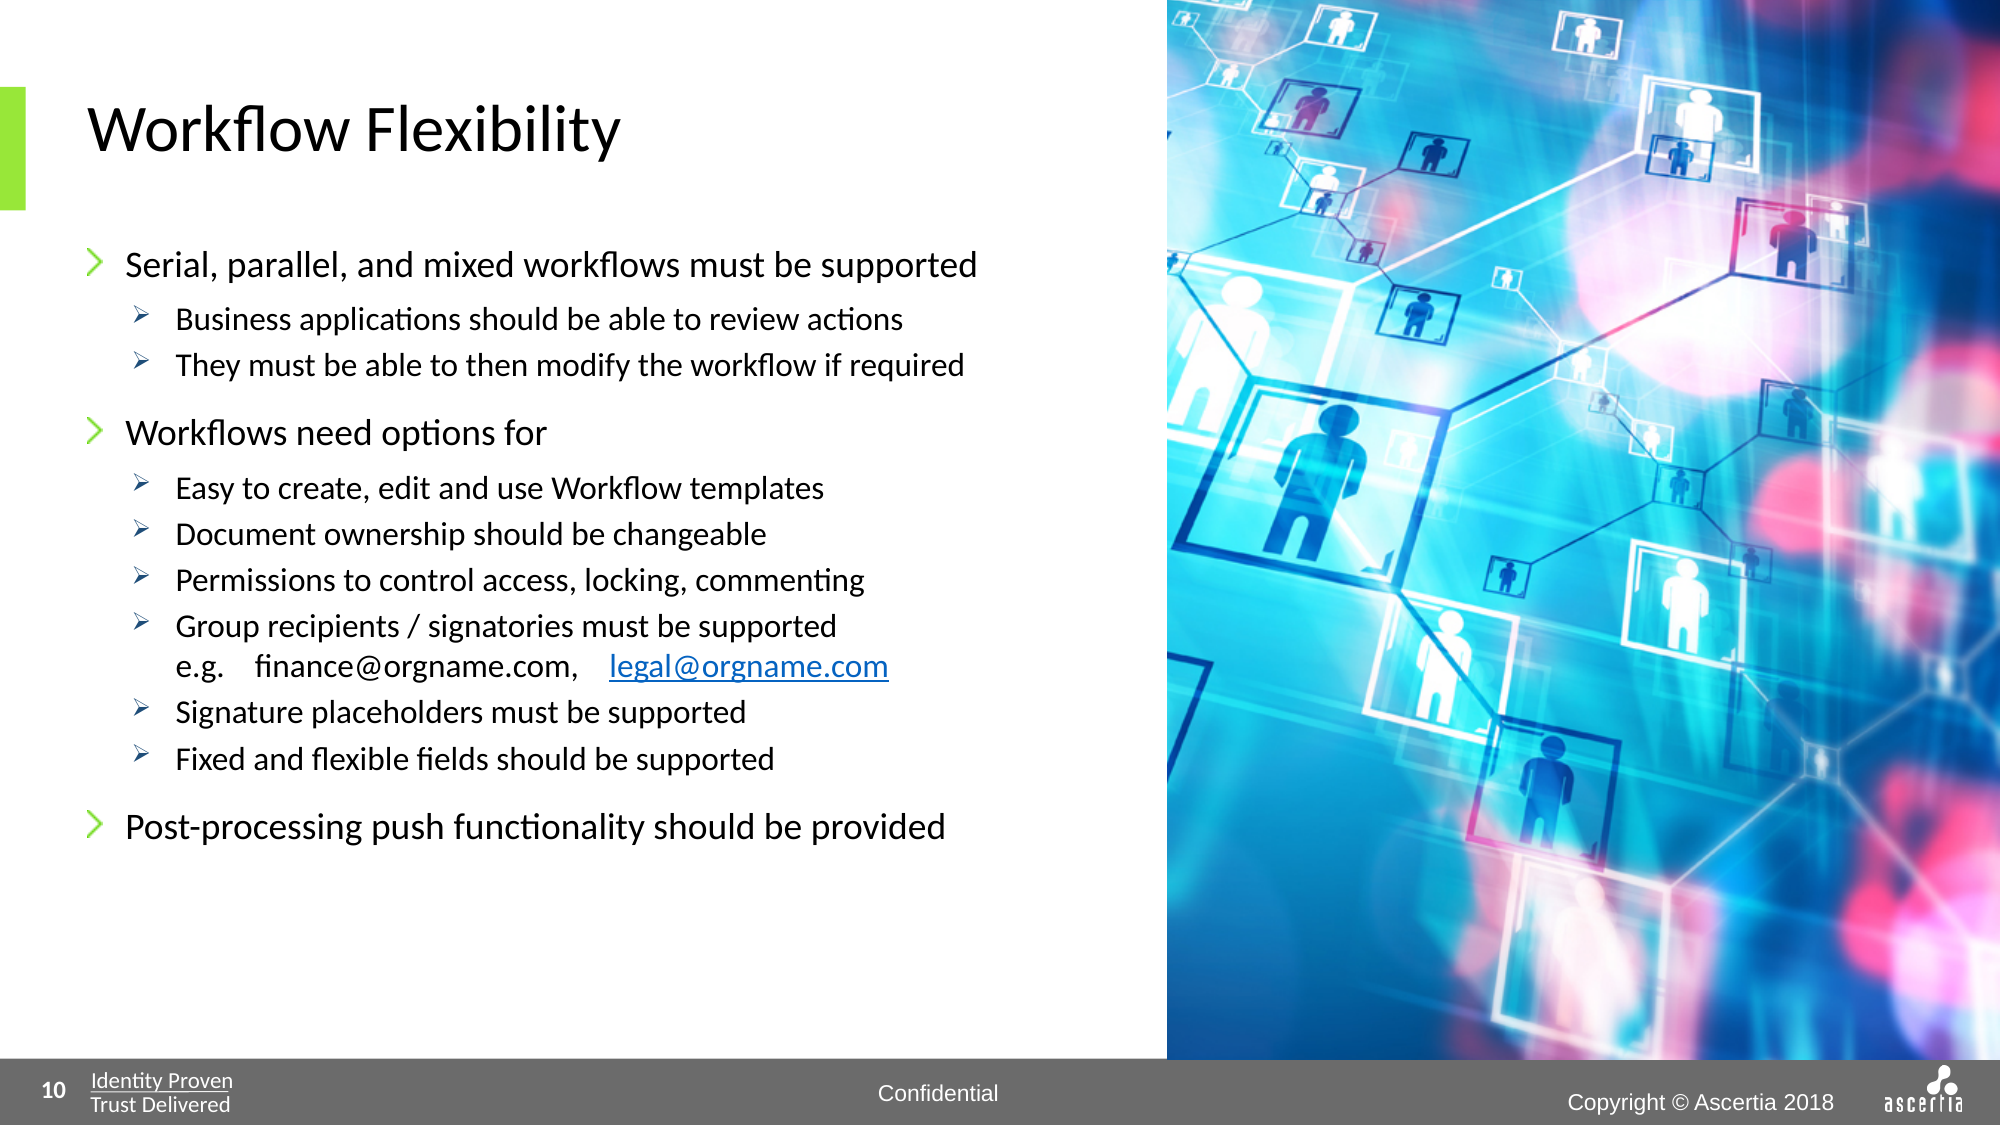

# Workflow Flexibility
Serial, parallel, and mixed workflows must be supported
Business applications should be able to review actions
They must be able to then modify the workflow if required
Workflows need options for
Easy to create, edit and use Workflow templates
Document ownership should be changeable
Permissions to control access, locking, commenting
Group recipients / signatories must be supported
e.g.    finance@orgname.com,    legal@orgname.com
Signature placeholders must be supported
Fixed and flexible fields should be supported
Post-processing push functionality should be provided